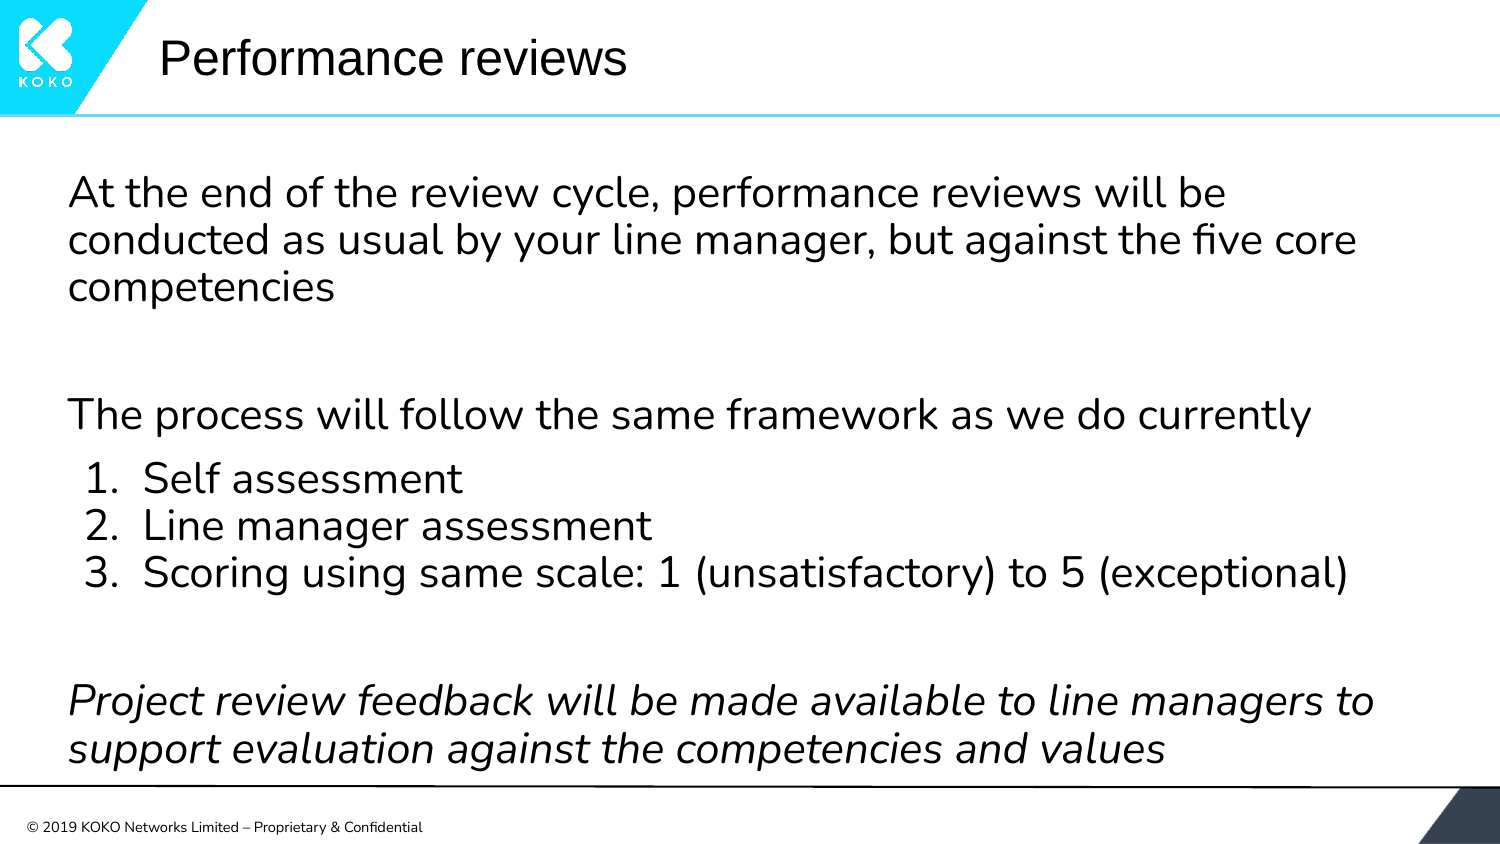

# Performance reviews
At the end of the review cycle, performance reviews will be conducted as usual by your line manager, but against the five core competencies

The process will follow the same framework as we do currently
Self assessment
Line manager assessment
Scoring using same scale: 1 (unsatisfactory) to 5 (exceptional)

Project review feedback will be made available to line managers to support evaluation against the competencies and values